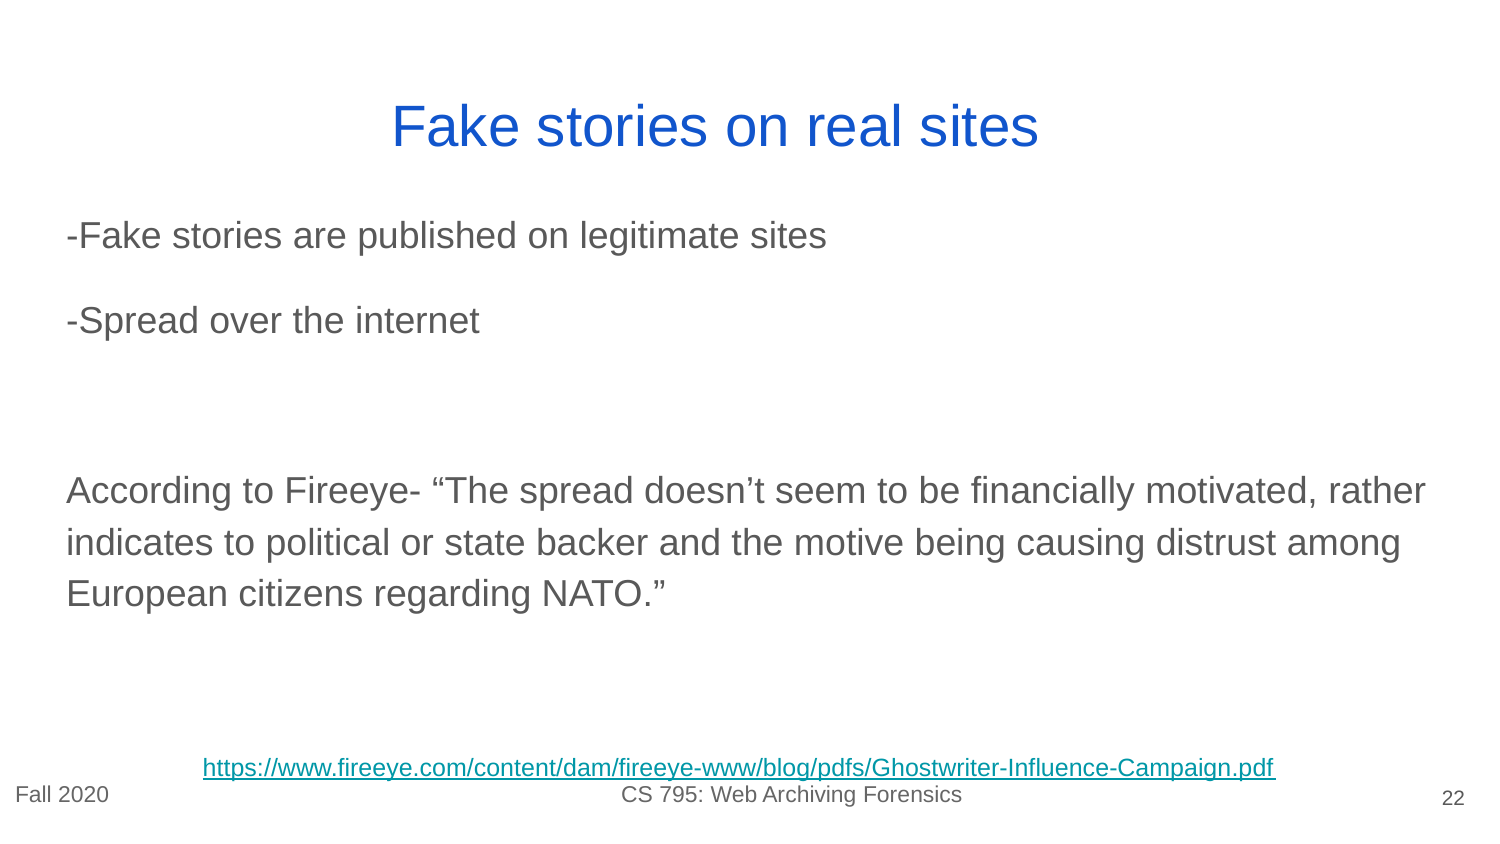

# Fake stories on real sites
-Fake stories are published on legitimate sites
-Spread over the internet

According to Fireeye- “The spread doesn’t seem to be financially motivated, rather indicates to political or state backer and the motive being causing distrust among European citizens regarding NATO.”

             https://www.fireeye.com/content/dam/fireeye-www/blog/pdfs/Ghostwriter-Influence-Campaign.pdf

22